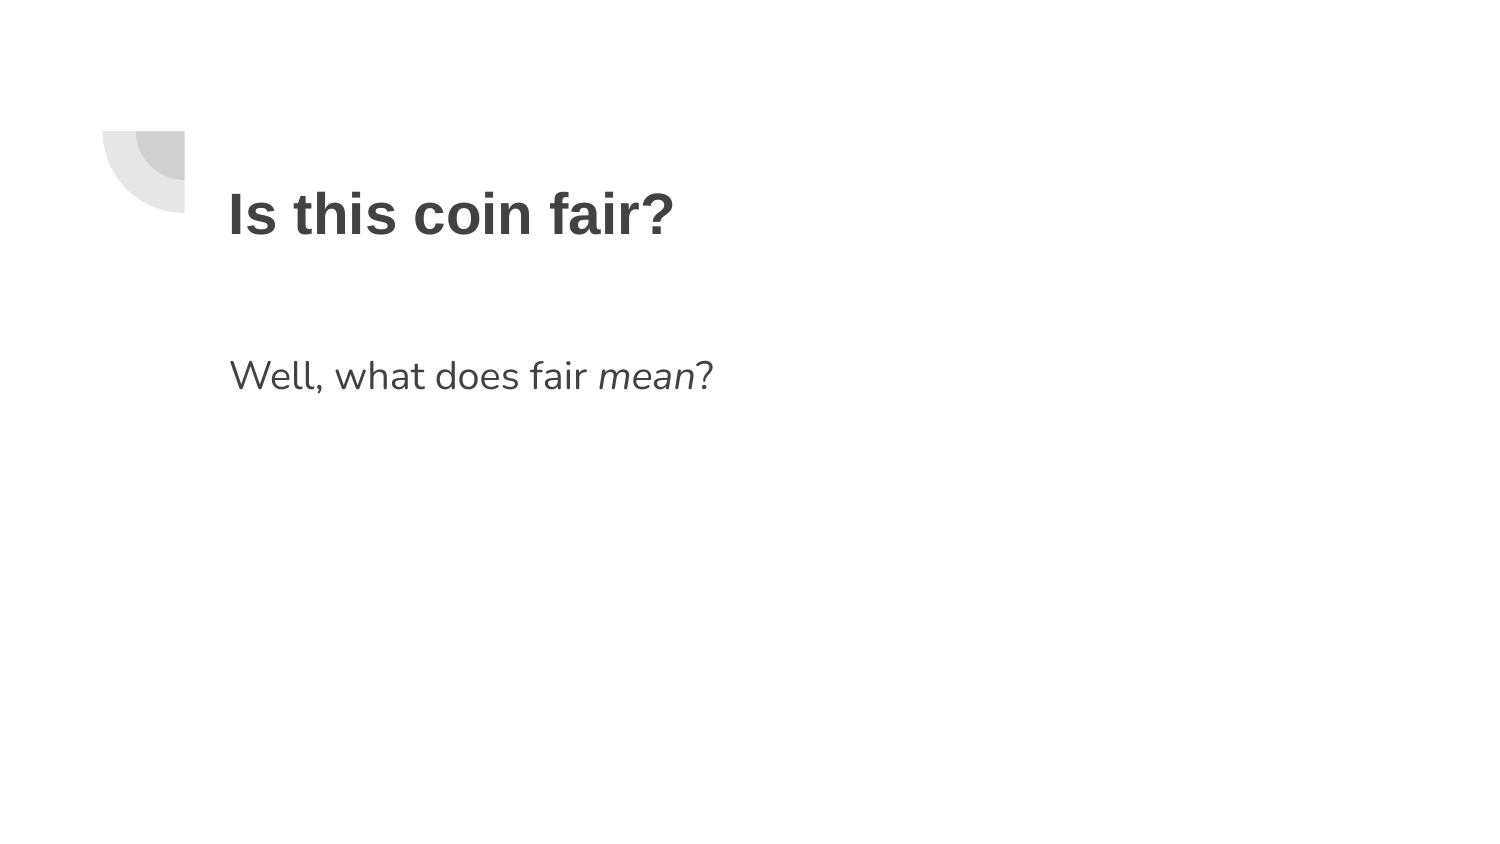

# Is this coin fair?
Well, what does fair mean?